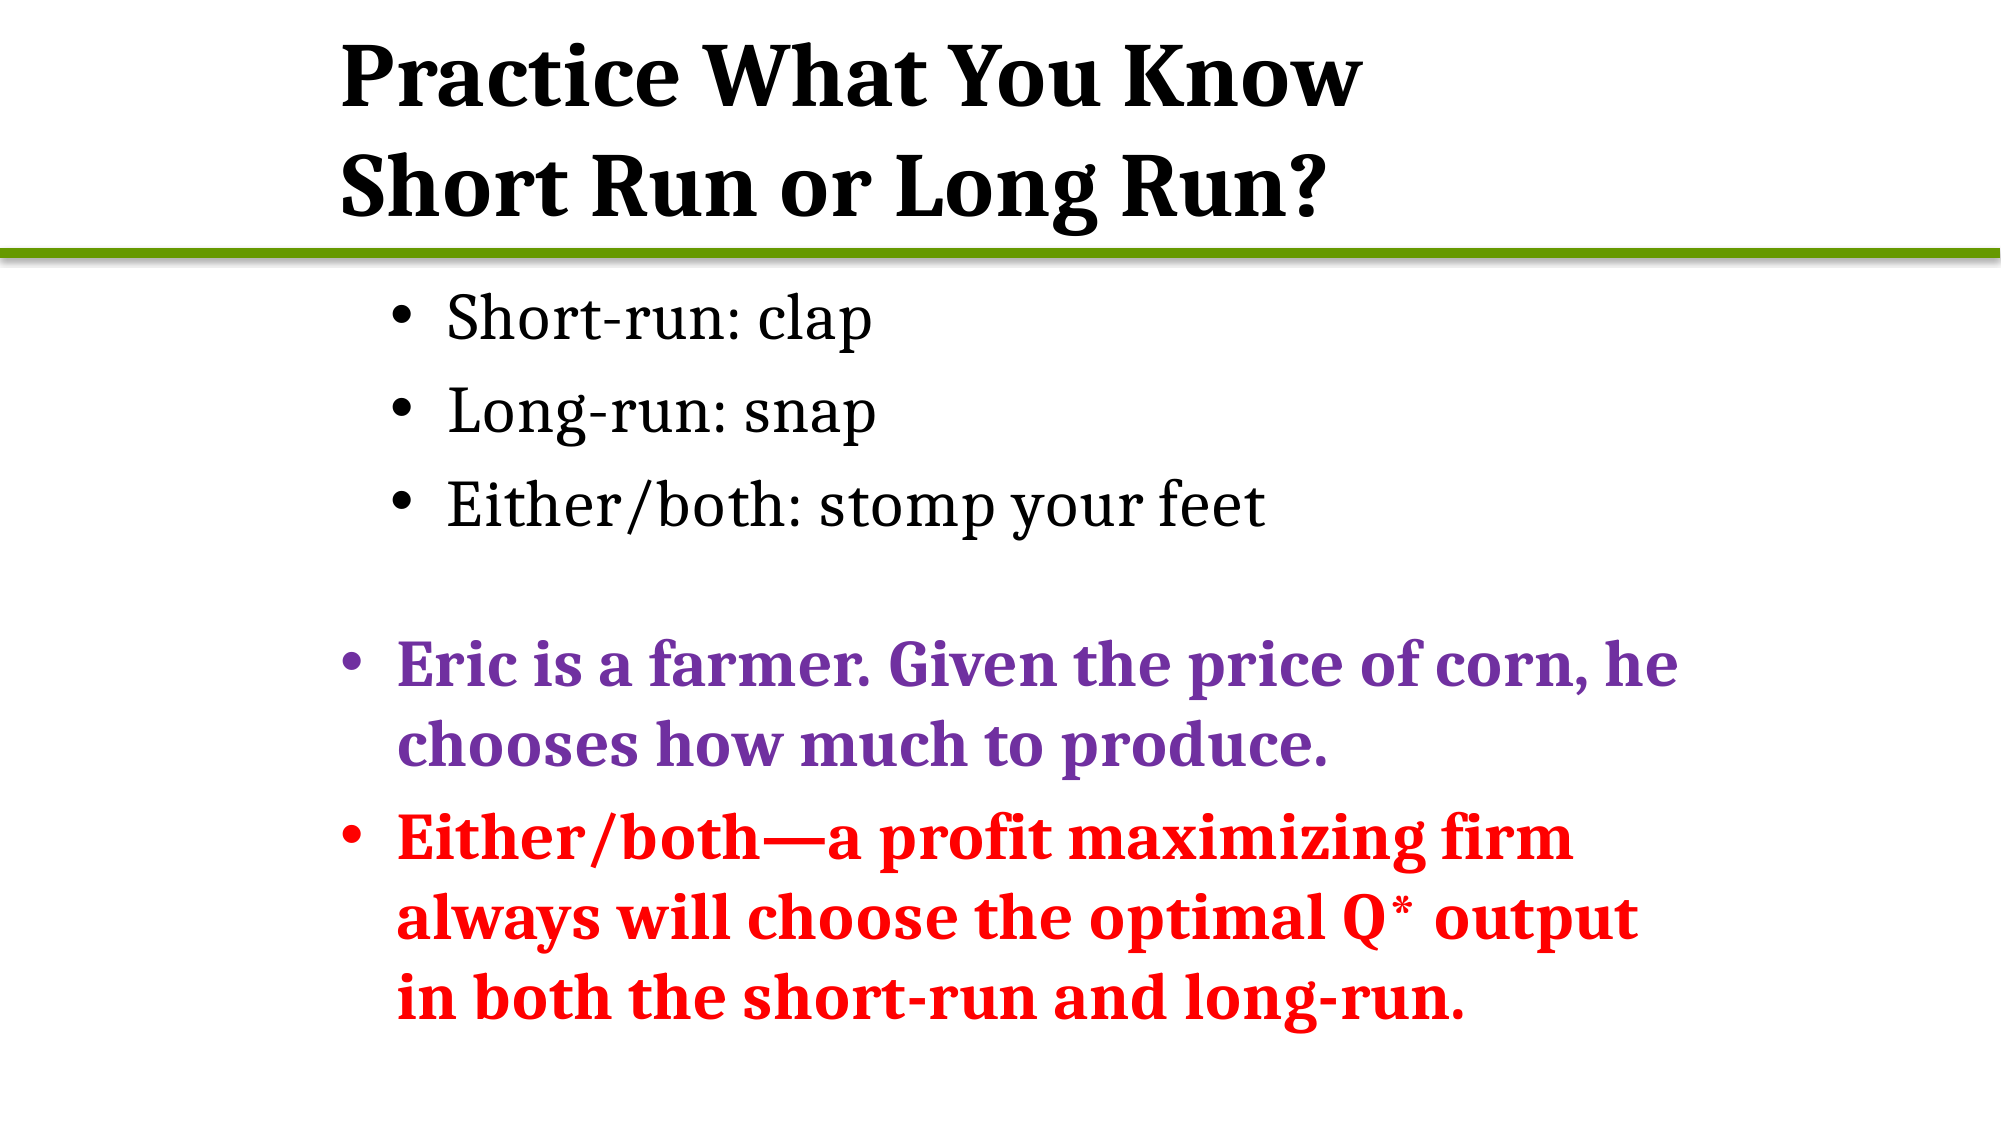

# Practice What You Know Short Run or Long Run?
Short-run: clap
Long-run: snap
Either/both: stomp your feet
Eric is a farmer. Given the price of corn, he chooses how much to produce.
Either/both—a profit maximizing firm always will choose the optimal Q* output in both the short-run and long-run.